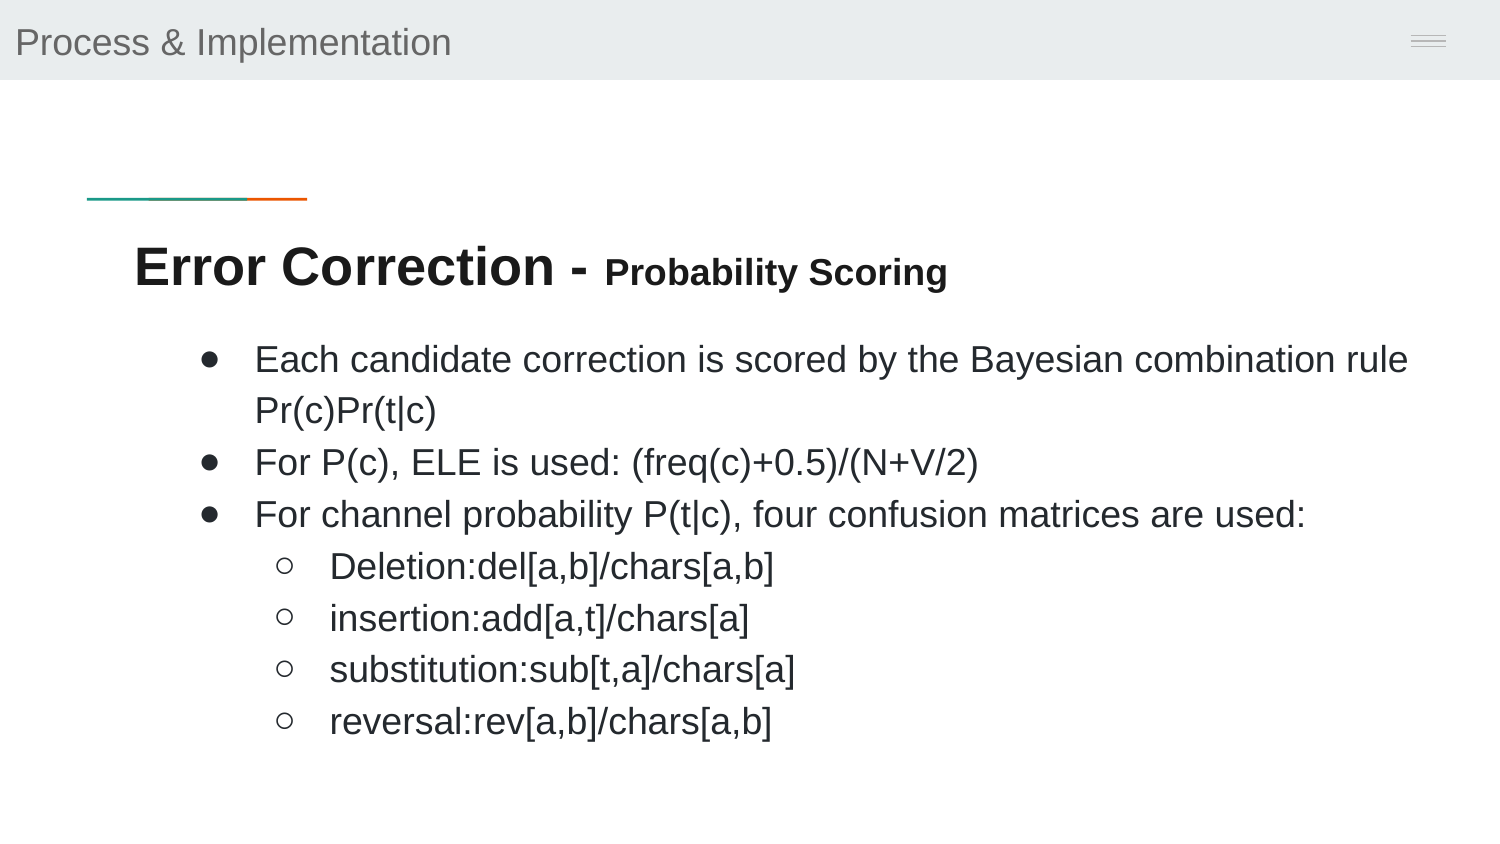

Process & Implementation

# Error Correction - Probability Scoring
Each candidate correction is scored by the Bayesian combination rule Pr(c)Pr(t|c)
For P(c), ELE is used: (freq(c)+0.5)/(N+V/2)
For channel probability P(t|c), four confusion matrices are used:
Deletion:del[a,b]/chars[a,b]
insertion:add[a,t]/chars[a]
substitution:sub[t,a]/chars[a]
reversal:rev[a,b]/chars[a,b]